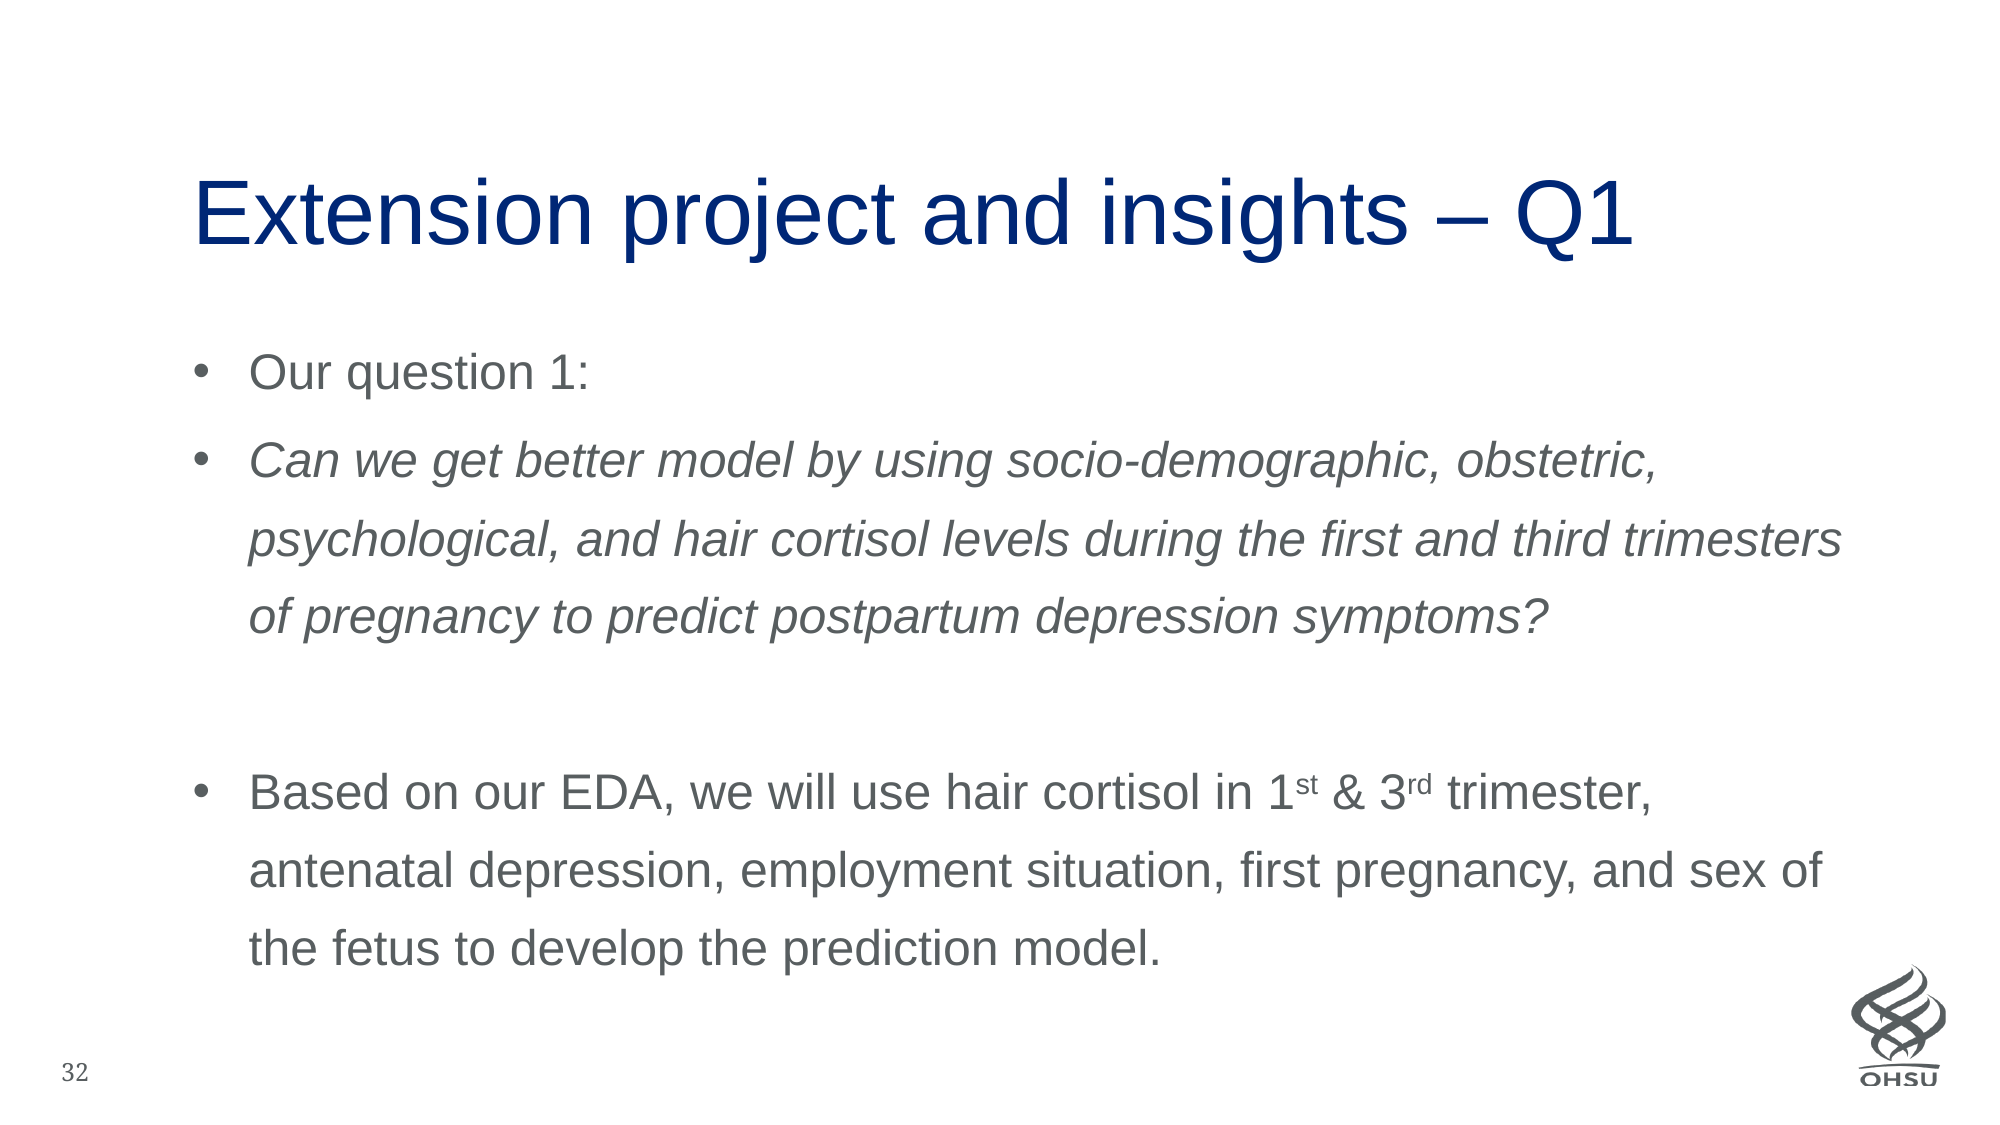

# Extension project and insights – Q1
Our question 1:
Can we get better model by using socio-demographic, obstetric, psychological, and hair cortisol levels during the first and third trimesters of pregnancy to predict postpartum depression symptoms?

Based on our EDA, we will use hair cortisol in 1st & 3rd trimester, antenatal depression, employment situation, first pregnancy, and sex of the fetus to develop the prediction model.